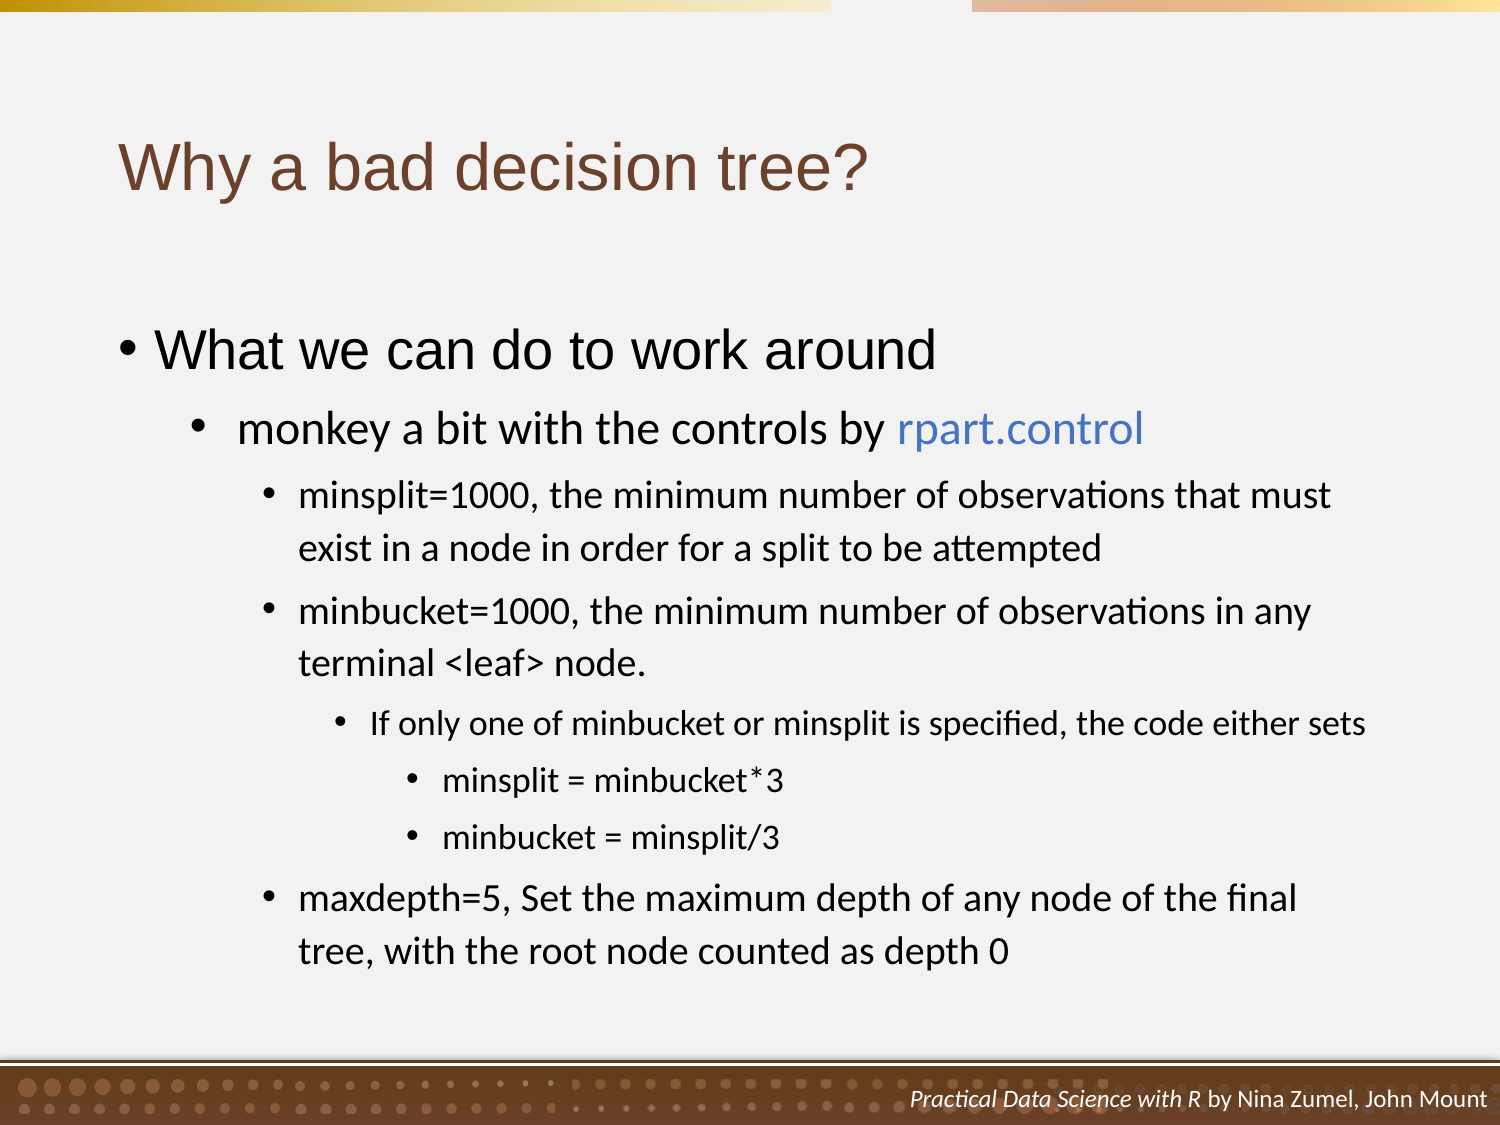

# Why a bad decision tree?
What we can do to work around
 monkey a bit with the controls by rpart.control
minsplit=1000, the minimum number of observations that must exist in a node in order for a split to be attempted
minbucket=1000, the minimum number of observations in any terminal <leaf> node.
If only one of minbucket or minsplit is specified, the code either sets
minsplit = minbucket*3
minbucket = minsplit/3
maxdepth=5, Set the maximum depth of any node of the final tree, with the root node counted as depth 0

Practical Data Science with R by Nina Zumel, John Mount